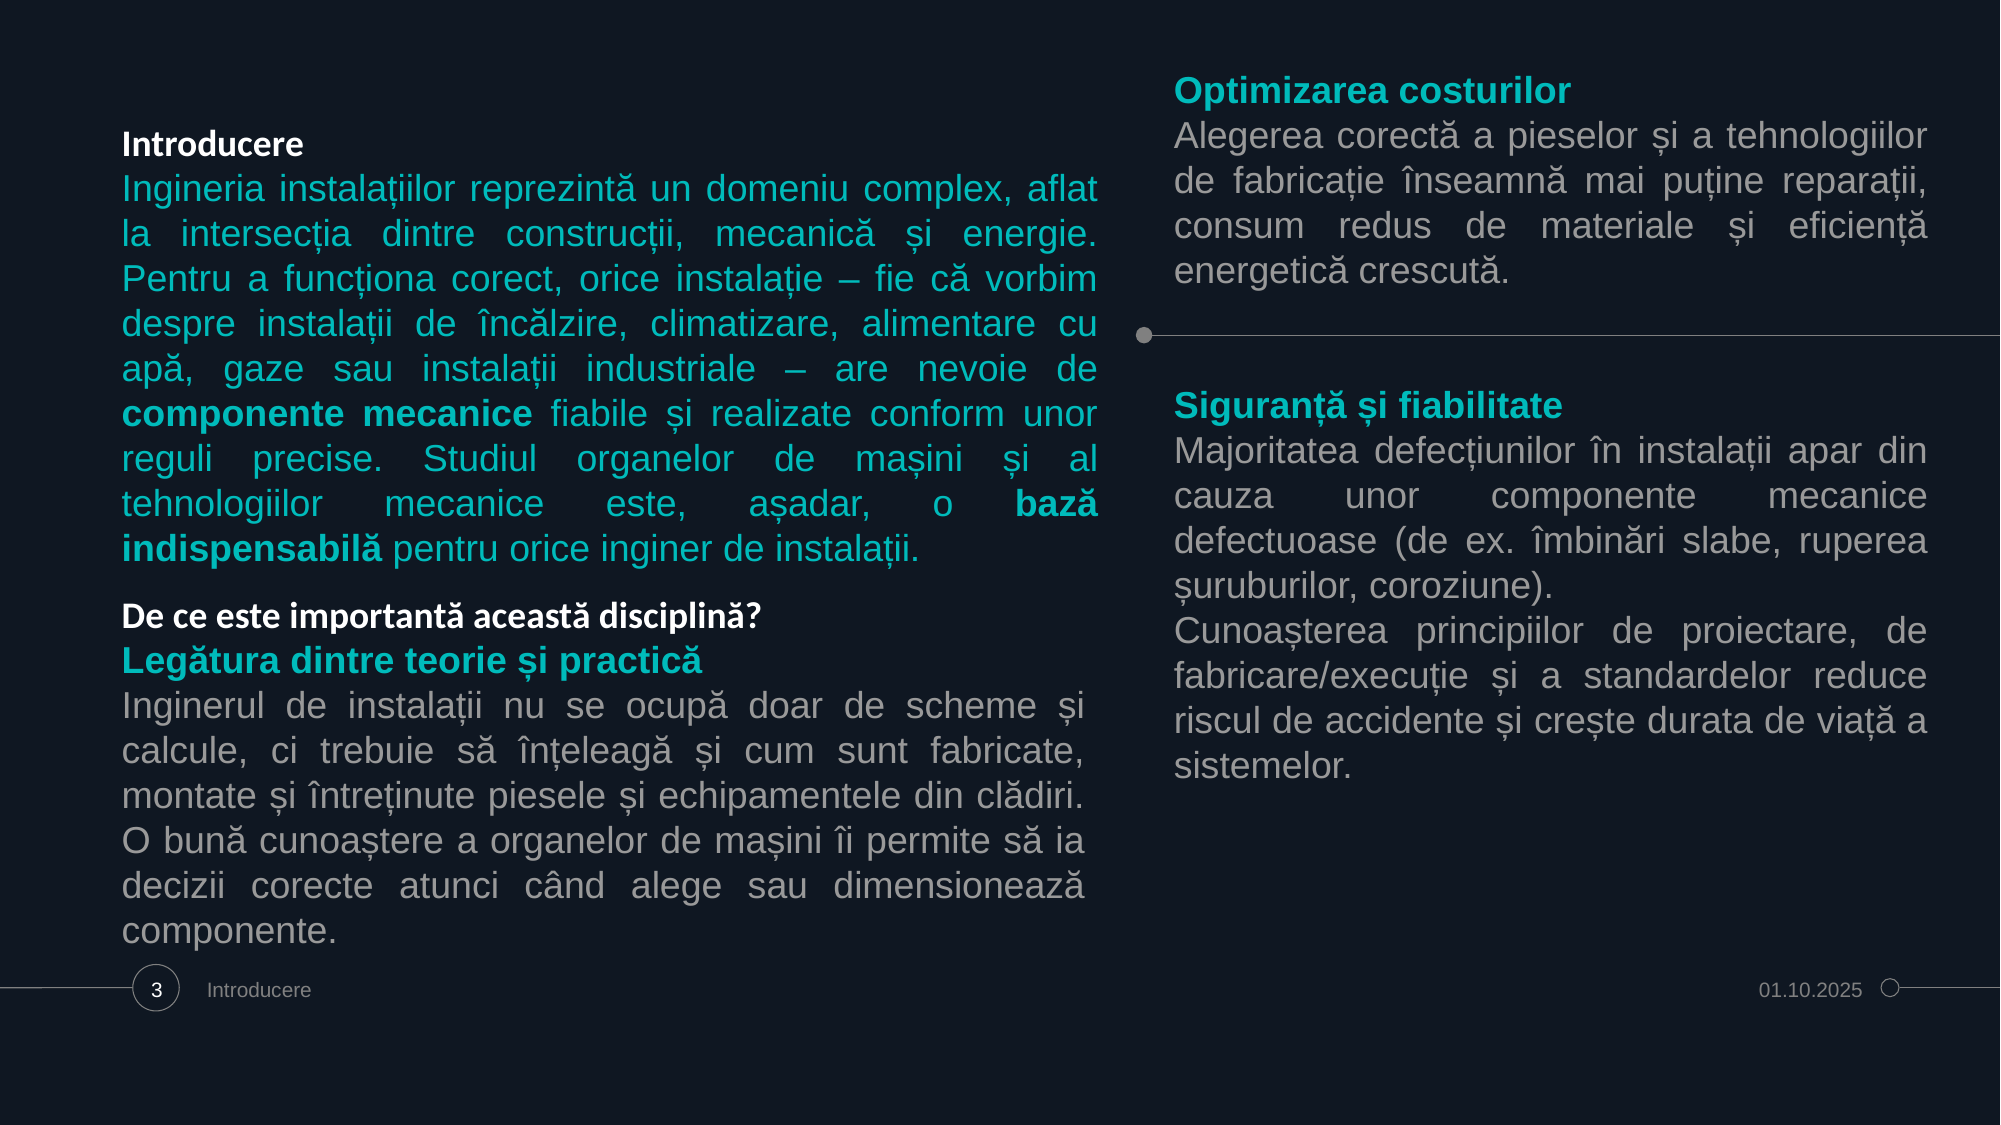

Optimizarea costurilor
Alegerea corectă a pieselor și a tehnologiilor de fabricație înseamnă mai puține reparații, consum redus de materiale și eficiență energetică crescută.

Siguranță și fiabilitate
Majoritatea defecțiunilor în instalații apar din cauza unor componente mecanice defectuoase (de ex. îmbinări slabe, ruperea șuruburilor, coroziune).
Cunoașterea principiilor de proiectare, de fabricare/execuție și a standardelor reduce riscul de accidente și crește durata de viață a sistemelor.

Introducere
Ingineria instalațiilor reprezintă un domeniu complex, aflat la intersecția dintre construcții, mecanică și energie. Pentru a funcționa corect, orice instalație – fie că vorbim despre instalații de încălzire, climatizare, alimentare cu apă, gaze sau instalații industriale – are nevoie de componente mecanice fiabile și realizate conform unor reguli precise. Studiul organelor de mașini și al tehnologiilor mecanice este, așadar, o bază indispensabilă pentru orice inginer de instalații.
De ce este importantă această disciplină?
Legătura dintre teorie și practică
Inginerul de instalații nu se ocupă doar de scheme și calcule, ci trebuie să înțeleagă și cum sunt fabricate, montate și întreținute piesele și echipamentele din clădiri. O bună cunoaștere a organelor de mașini îi permite să ia decizii corecte atunci când alege sau dimensionează componente.
Introducere
01.10.2025
3